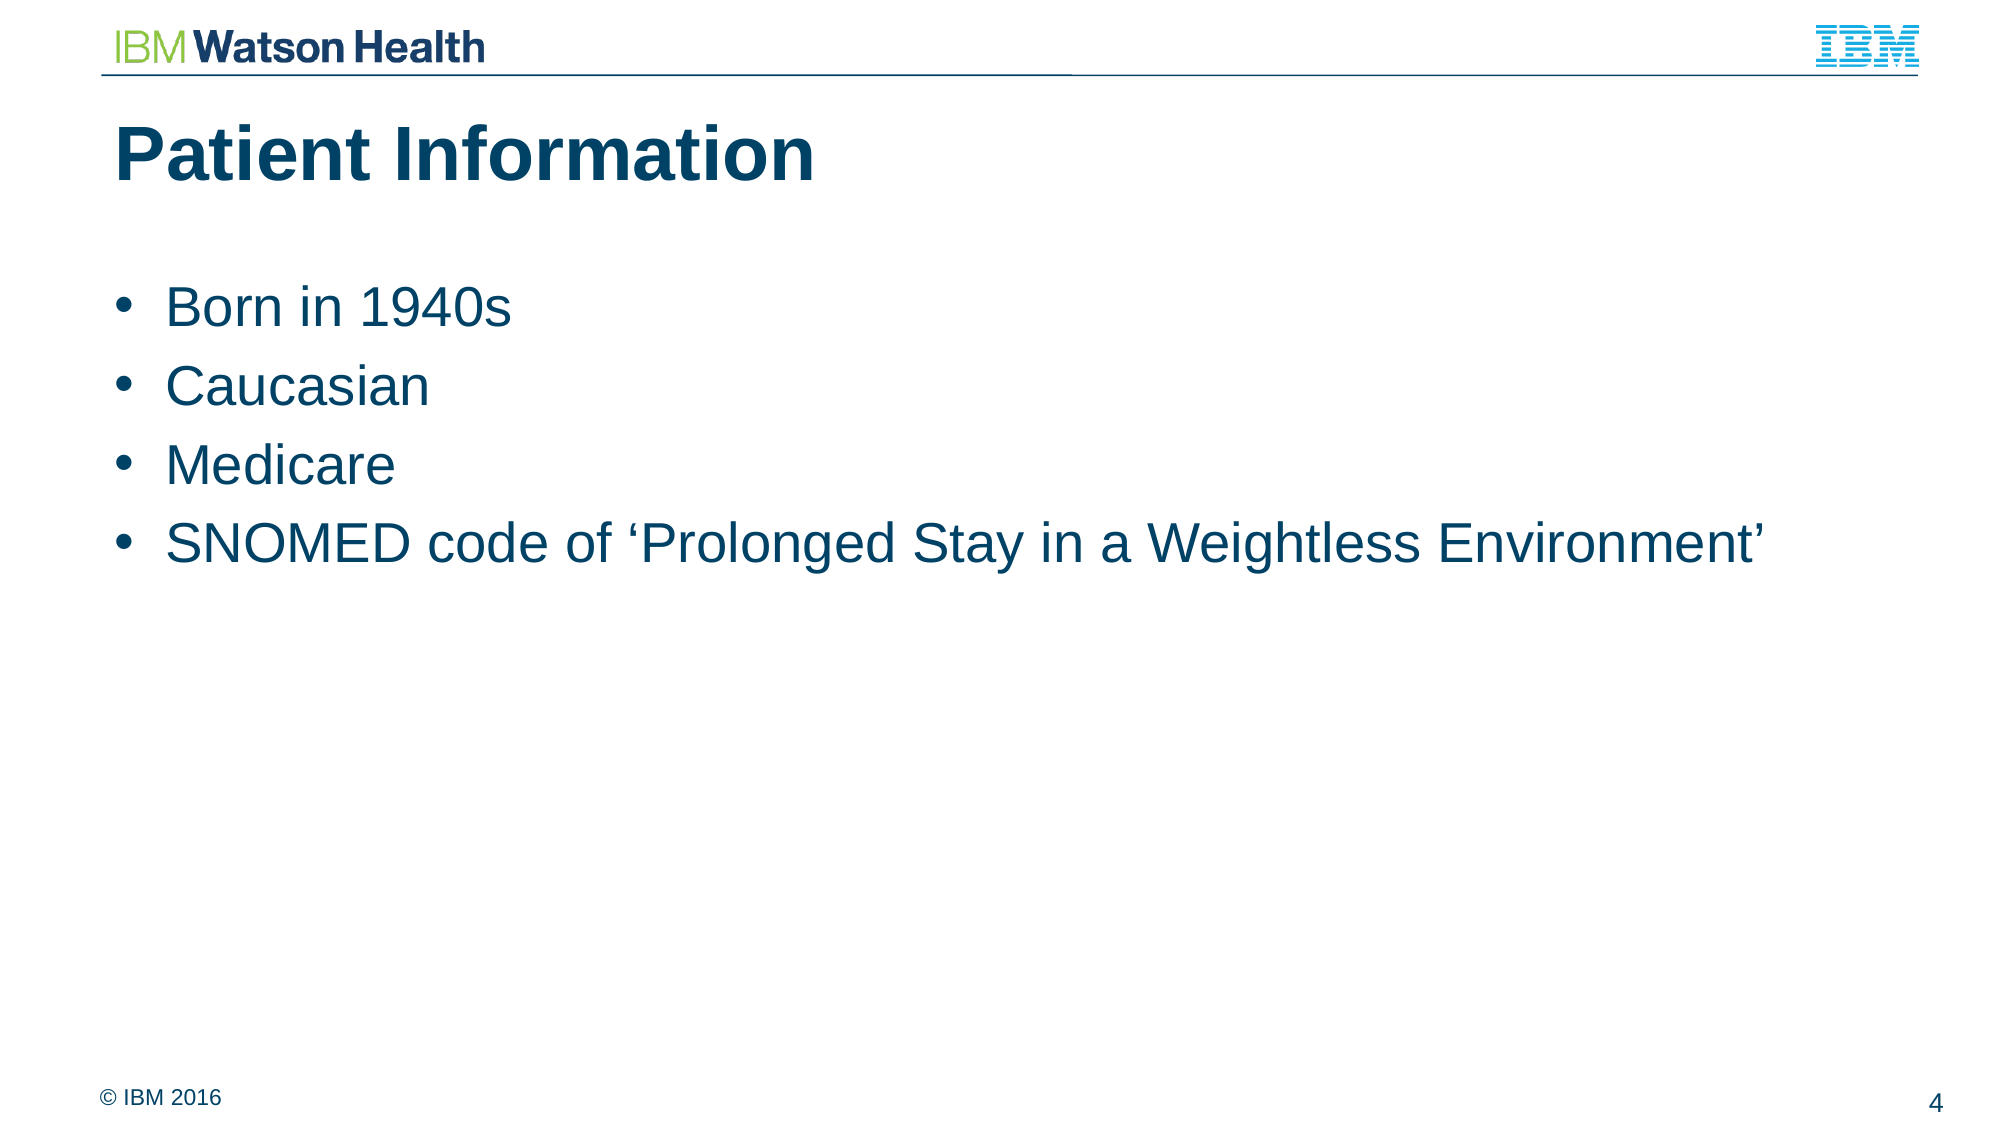

# Patient Information
Born in 1940s
Caucasian
Medicare
SNOMED code of ‘Prolonged Stay in a Weightless Environment’